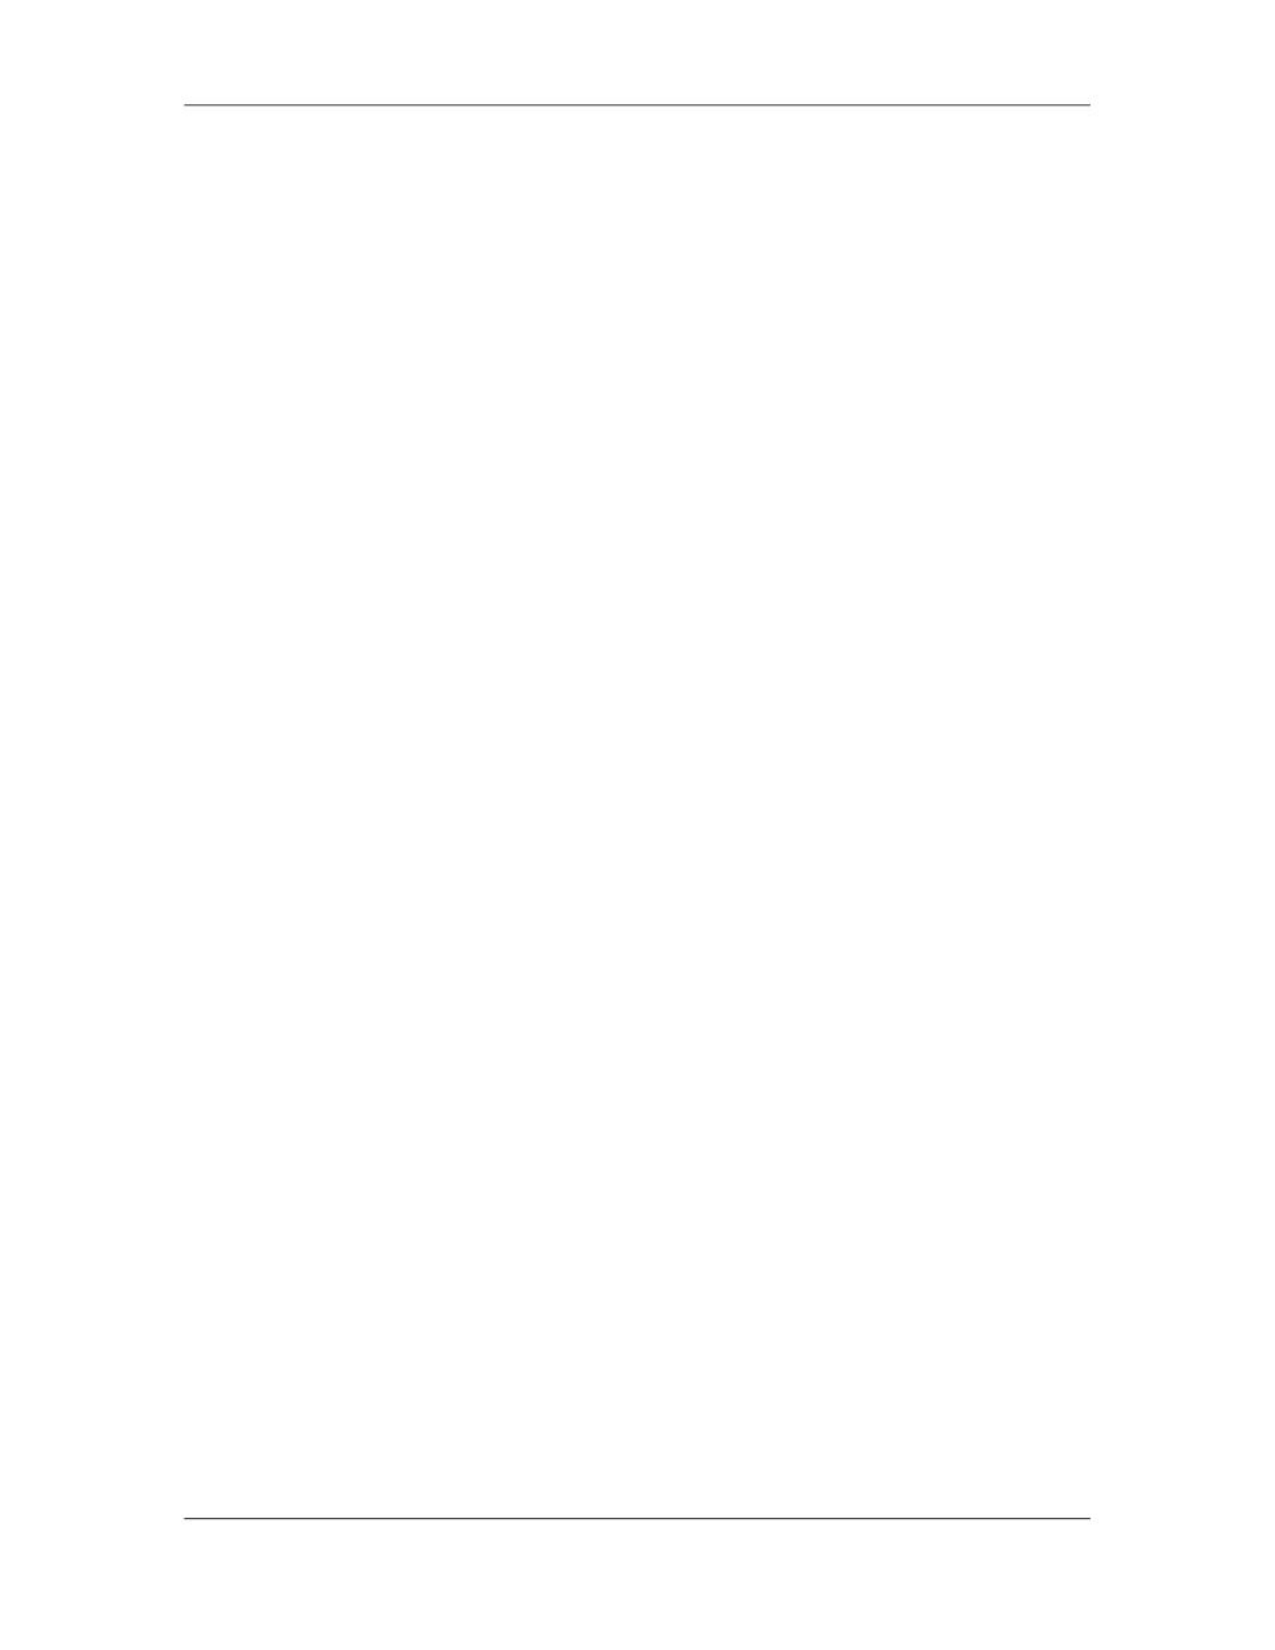

Software Project Management (CS615)

																																																																																																																								technology is used, the software development team can lose focus of the

																																																																																																																								objectives by getting into a research-oriented approach. It becomes your
																																																																																																																								responsibility as the project manager to maintain the focus on the objective.

																																																																																								                                                                                                                                 88

																																																																																																																																																																																						© Copyright Virtual University of Pakistan